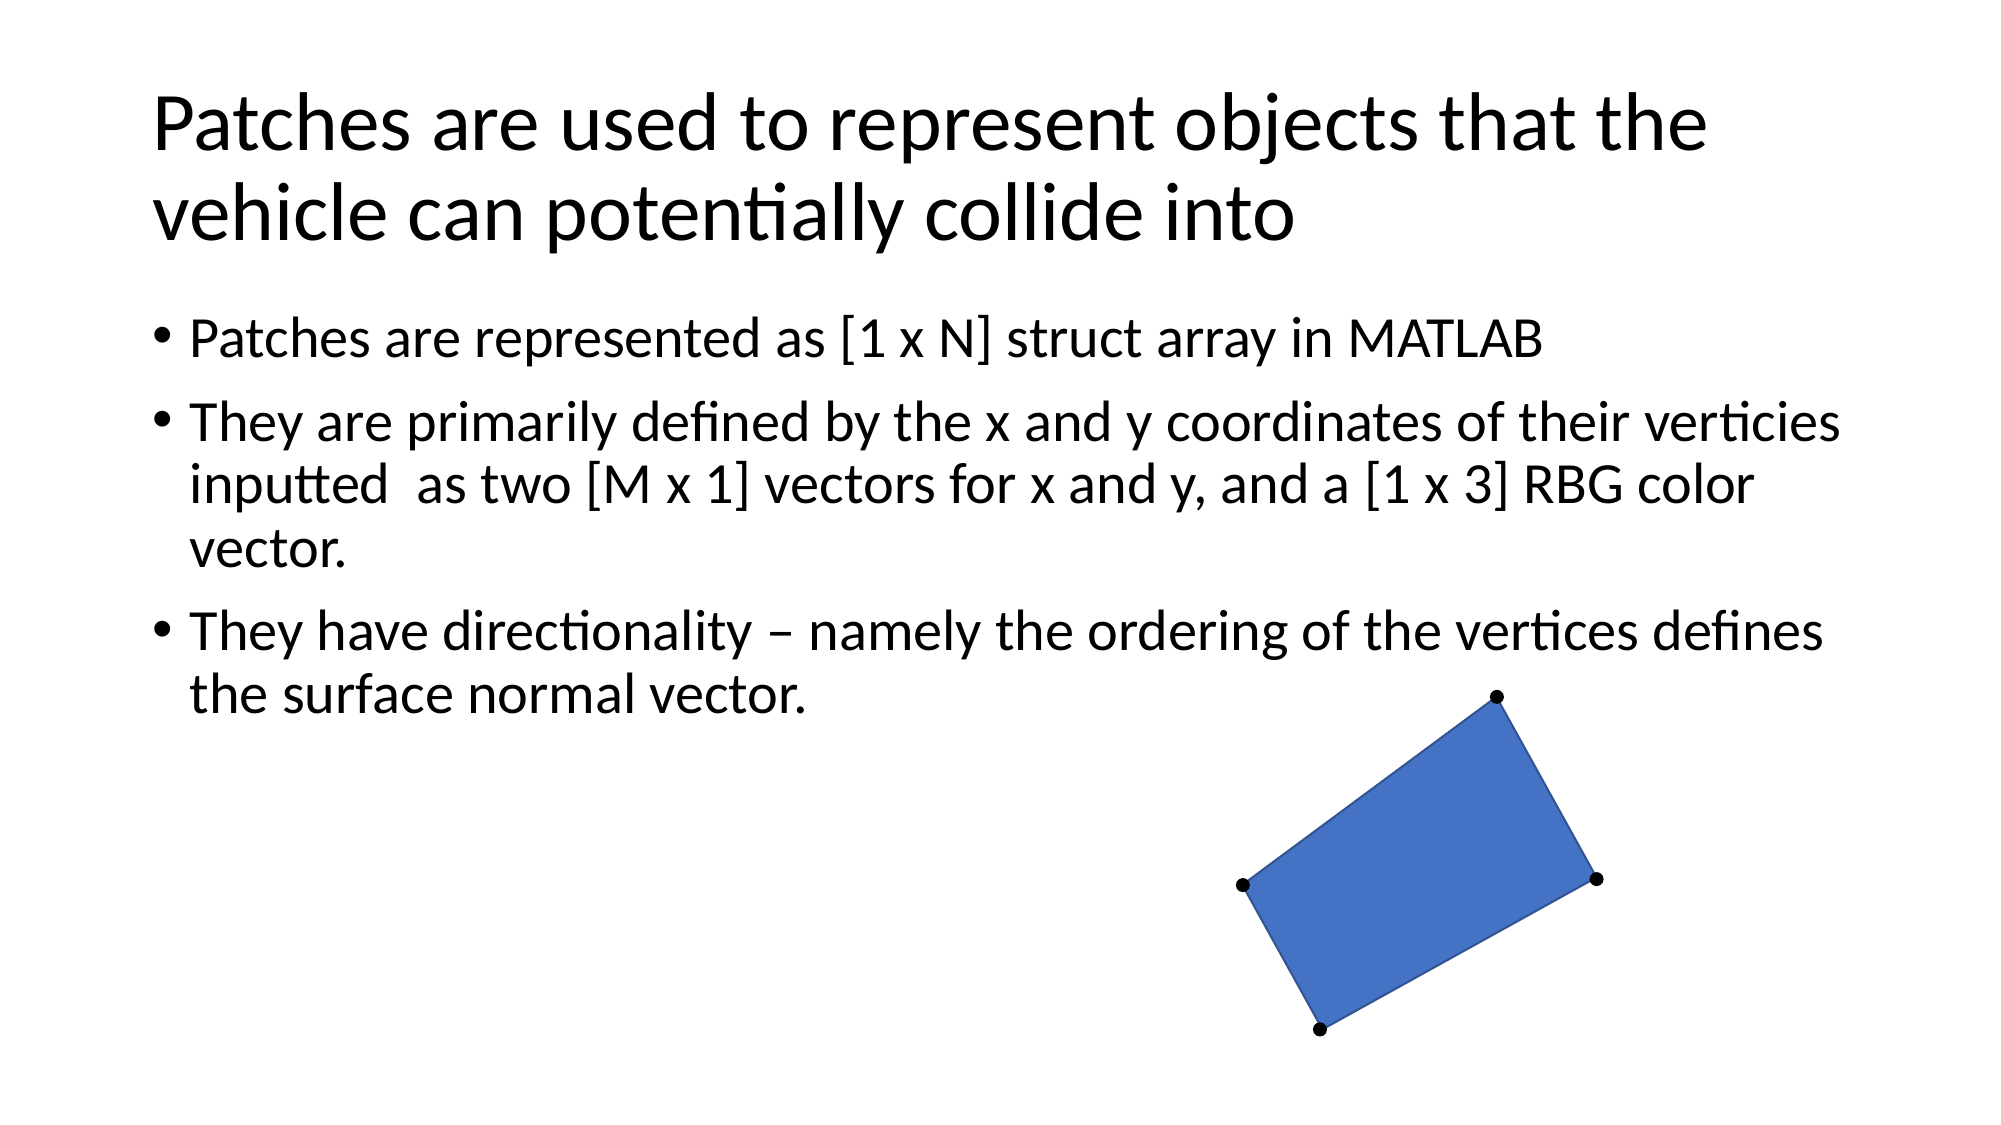

# Patches are used to represent objects that the vehicle can potentially collide into
Patches are represented as [1 x N] struct array in MATLAB
They are primarily defined by the x and y coordinates of their verticies inputted  as two [M x 1] vectors for x and y, and a [1 x 3] RBG color vector.
They have directionality – namely the ordering of the vertices defines the surface normal vector.